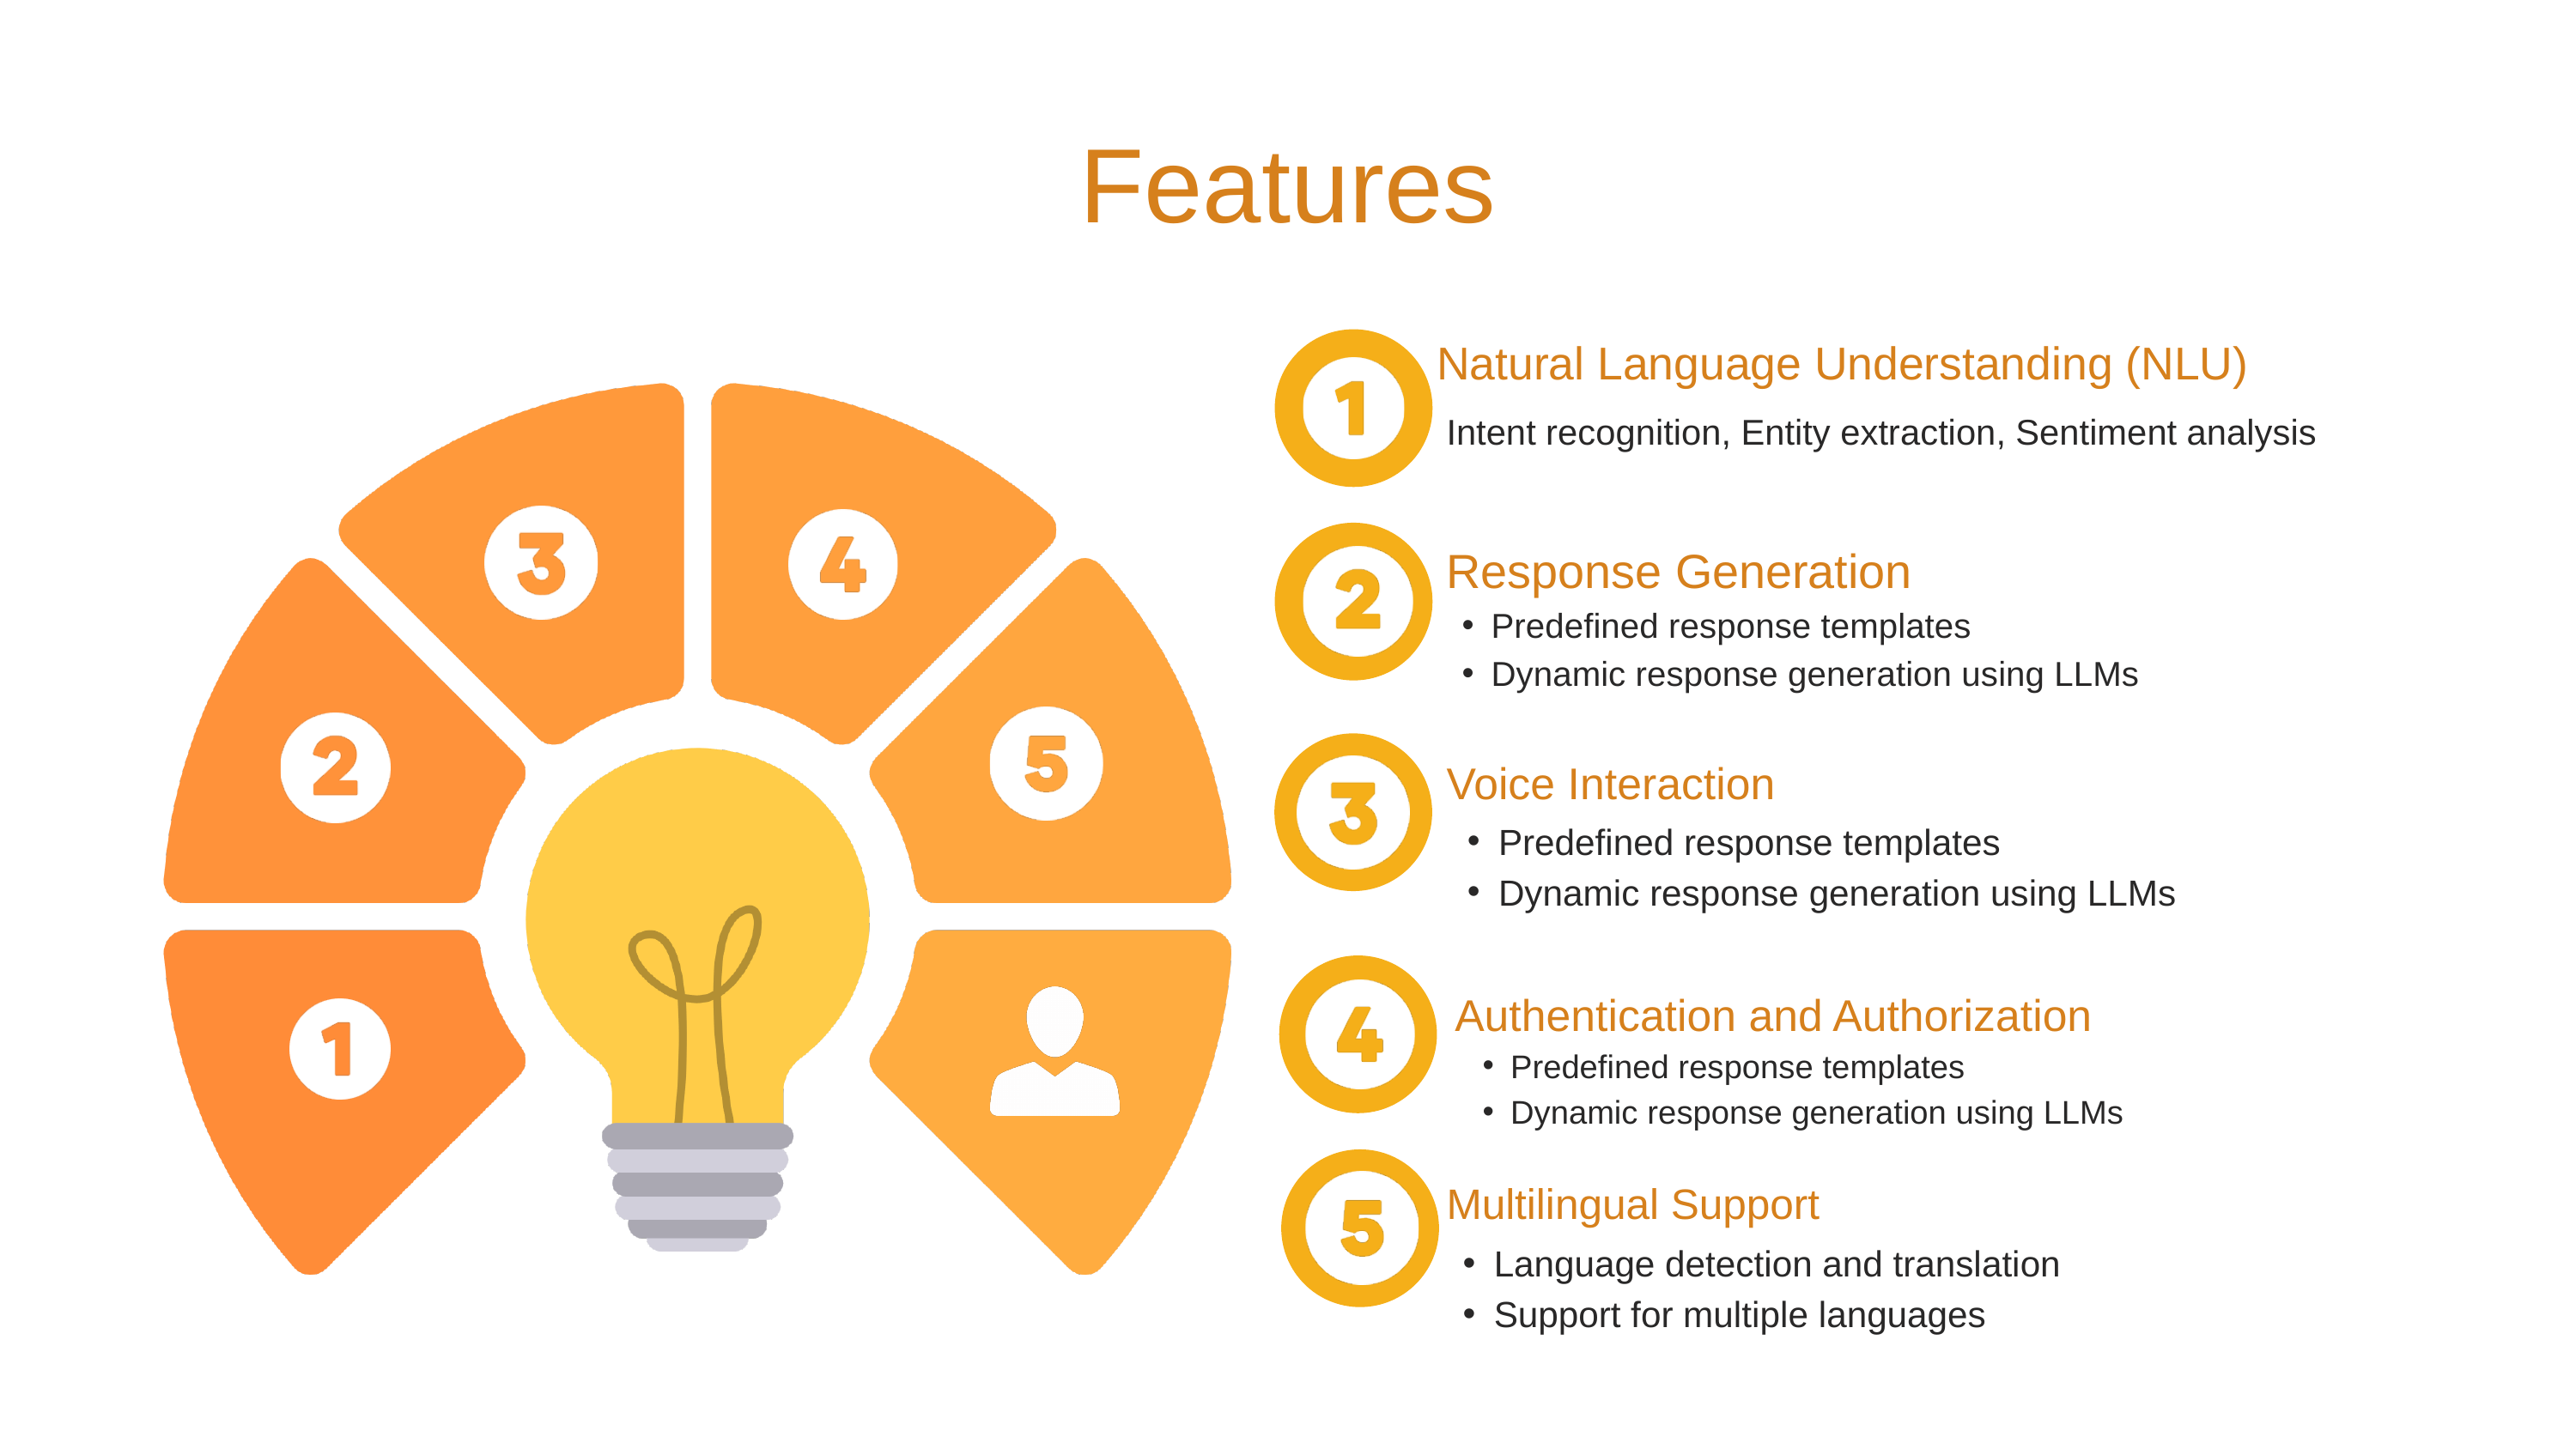

Features
Natural Language Understanding (NLU)

Intent recognition, Entity extraction, Sentiment analysis

Response Generation

Predefined response templates
Dynamic response generation using LLMs

Voice Interaction

Predefined response templates
Dynamic response generation using LLMs

Authentication and Authorization

Predefined response templates
Dynamic response generation using LLMs

Multilingual Support

Language detection and translation
Support for multiple languages